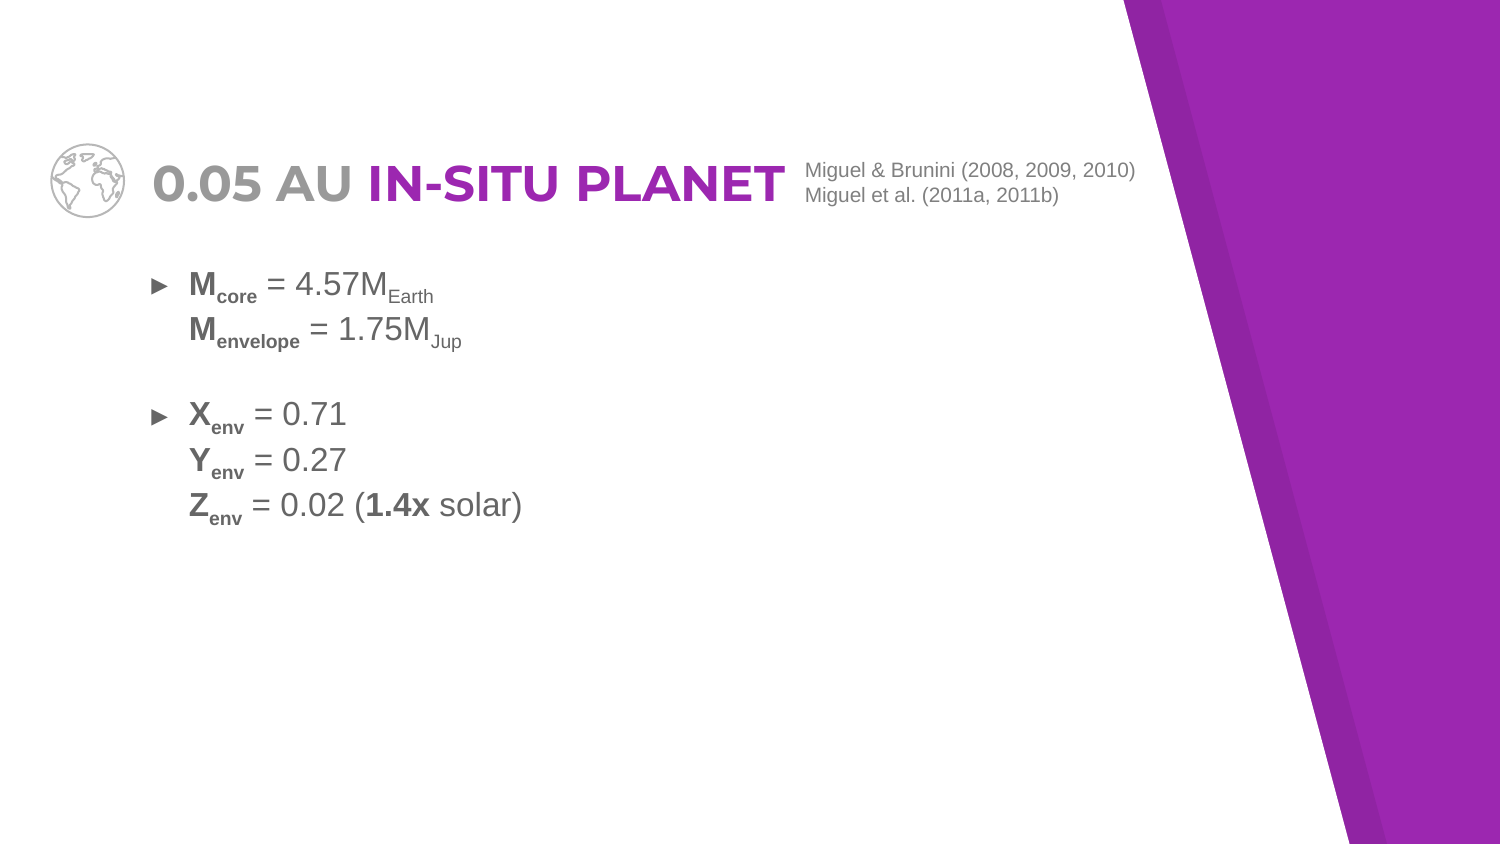

Miguel & Brunini (2008, 2009, 2010)
Miguel et al. (2011a, 2011b)

# 0.05 AU IN-SITU PLANET
Mcore = 4.57MEarth
Menvelope = 1.75MJup
Xenv = 0.71
Yenv = 0.27
Zenv = 0.02 (1.4x solar)